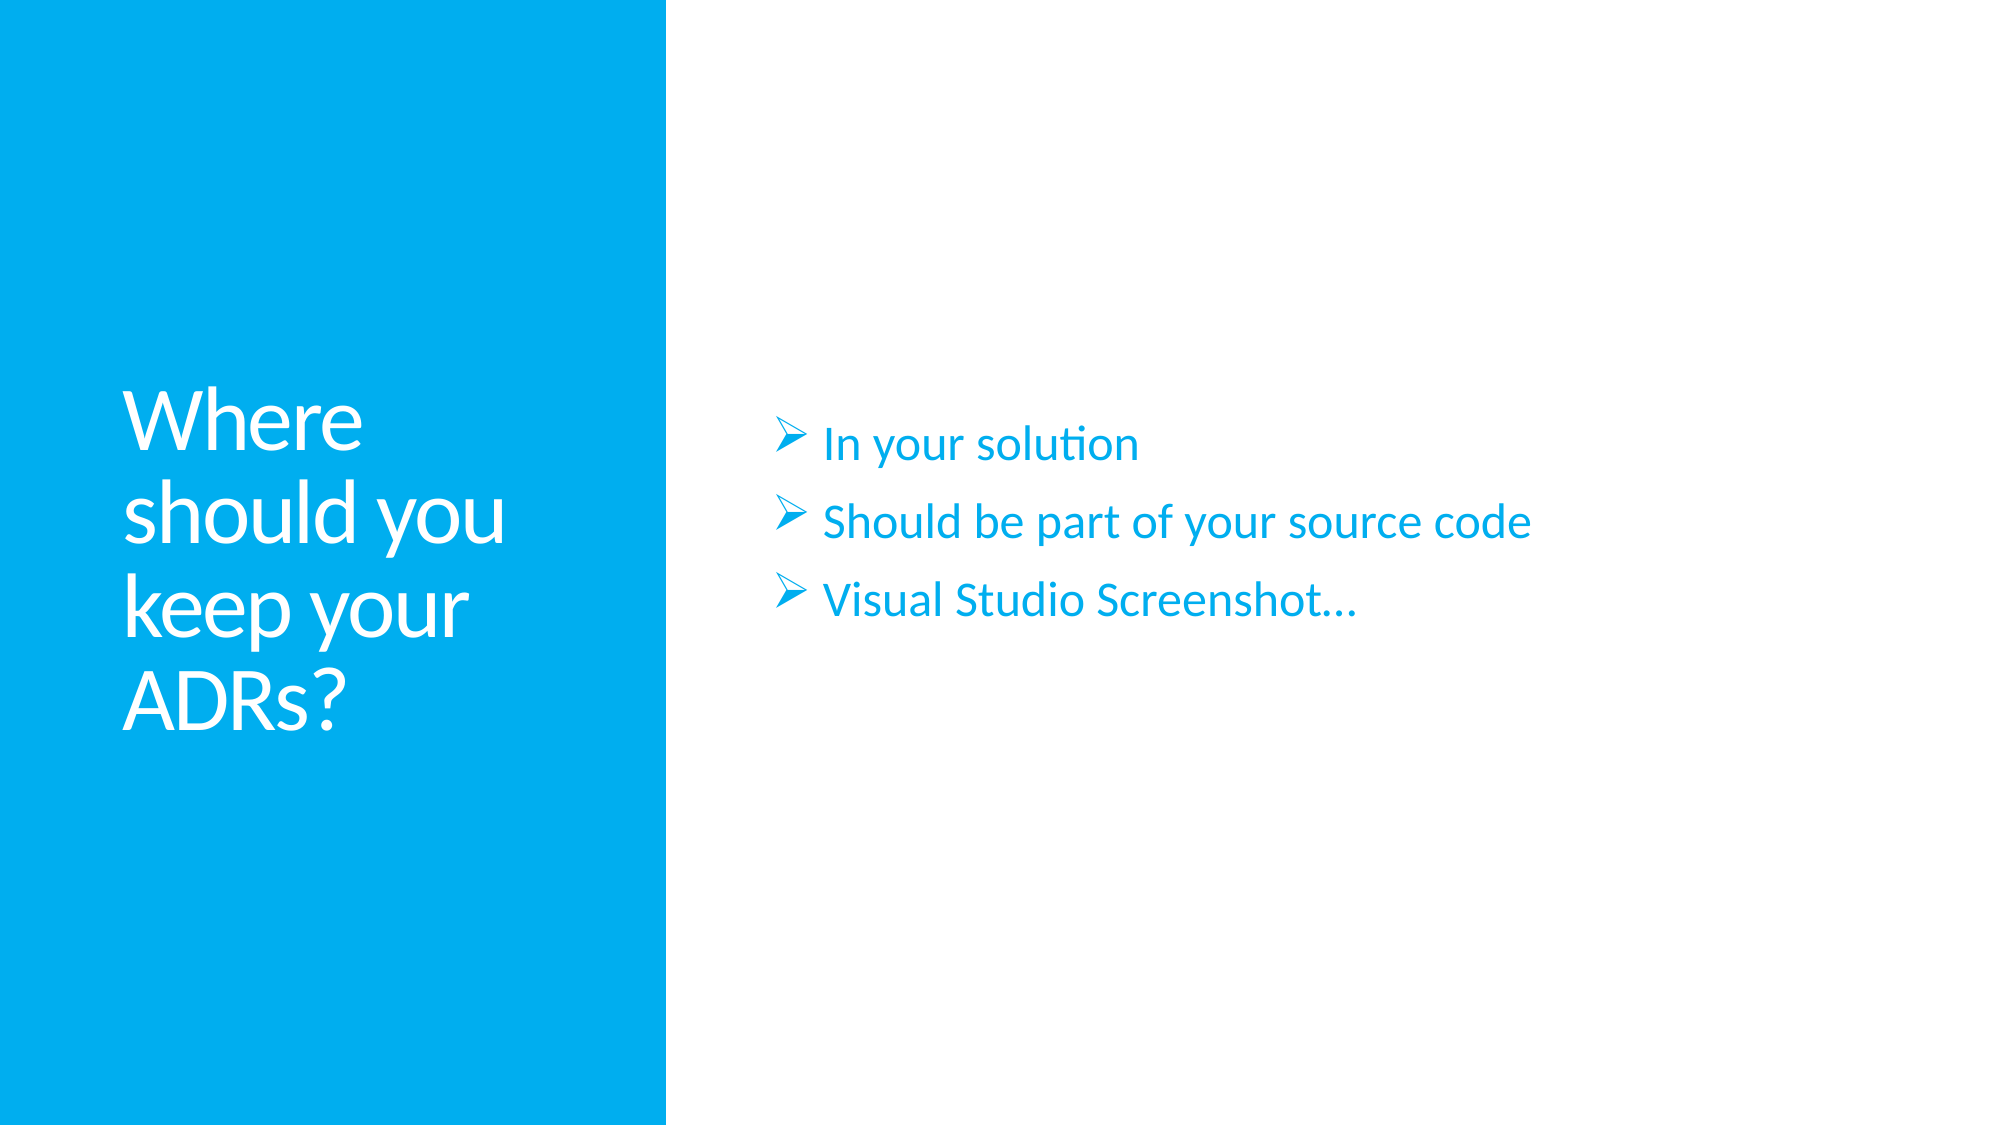

# Where should you keep your ADRs?
 In your solution
 Should be part of your source code
 Visual Studio Screenshot…